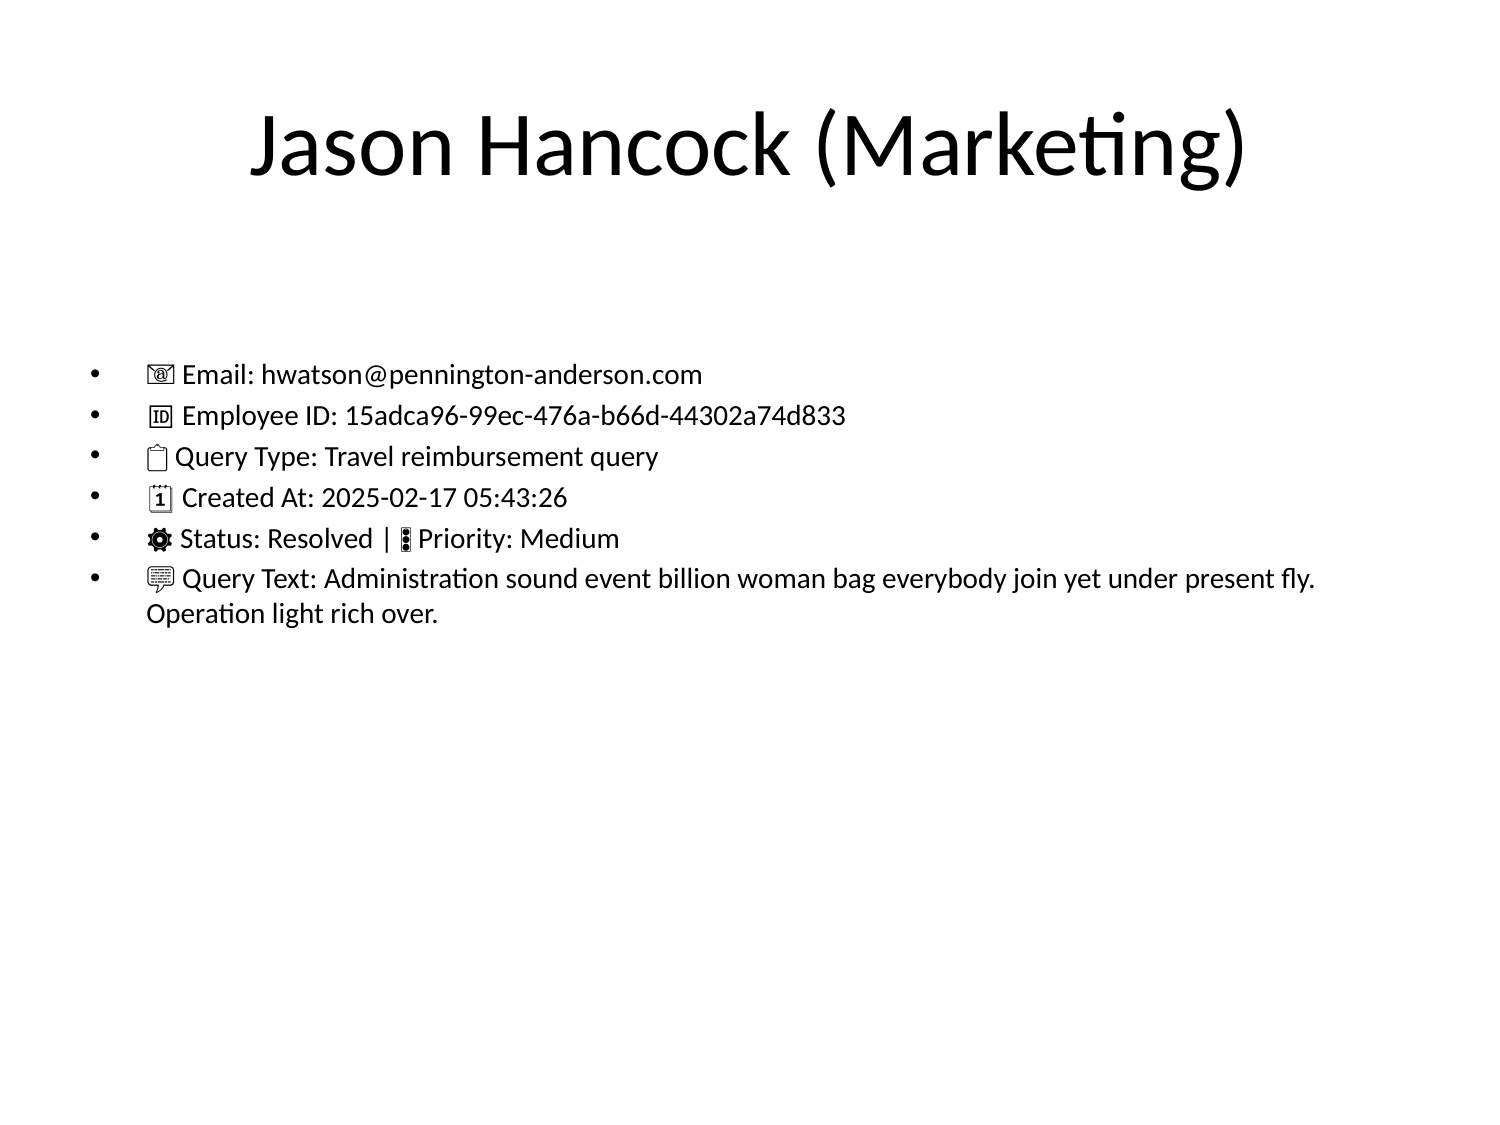

# Jason Hancock (Marketing)

📧 Email: hwatson@pennington-anderson.com
🆔 Employee ID: 15adca96-99ec-476a-b66d-44302a74d833
📋 Query Type: Travel reimbursement query
🗓 Created At: 2025-02-17 05:43:26
⚙ Status: Resolved | 🚦 Priority: Medium
💬 Query Text: Administration sound event billion woman bag everybody join yet under present fly. Operation light rich over.